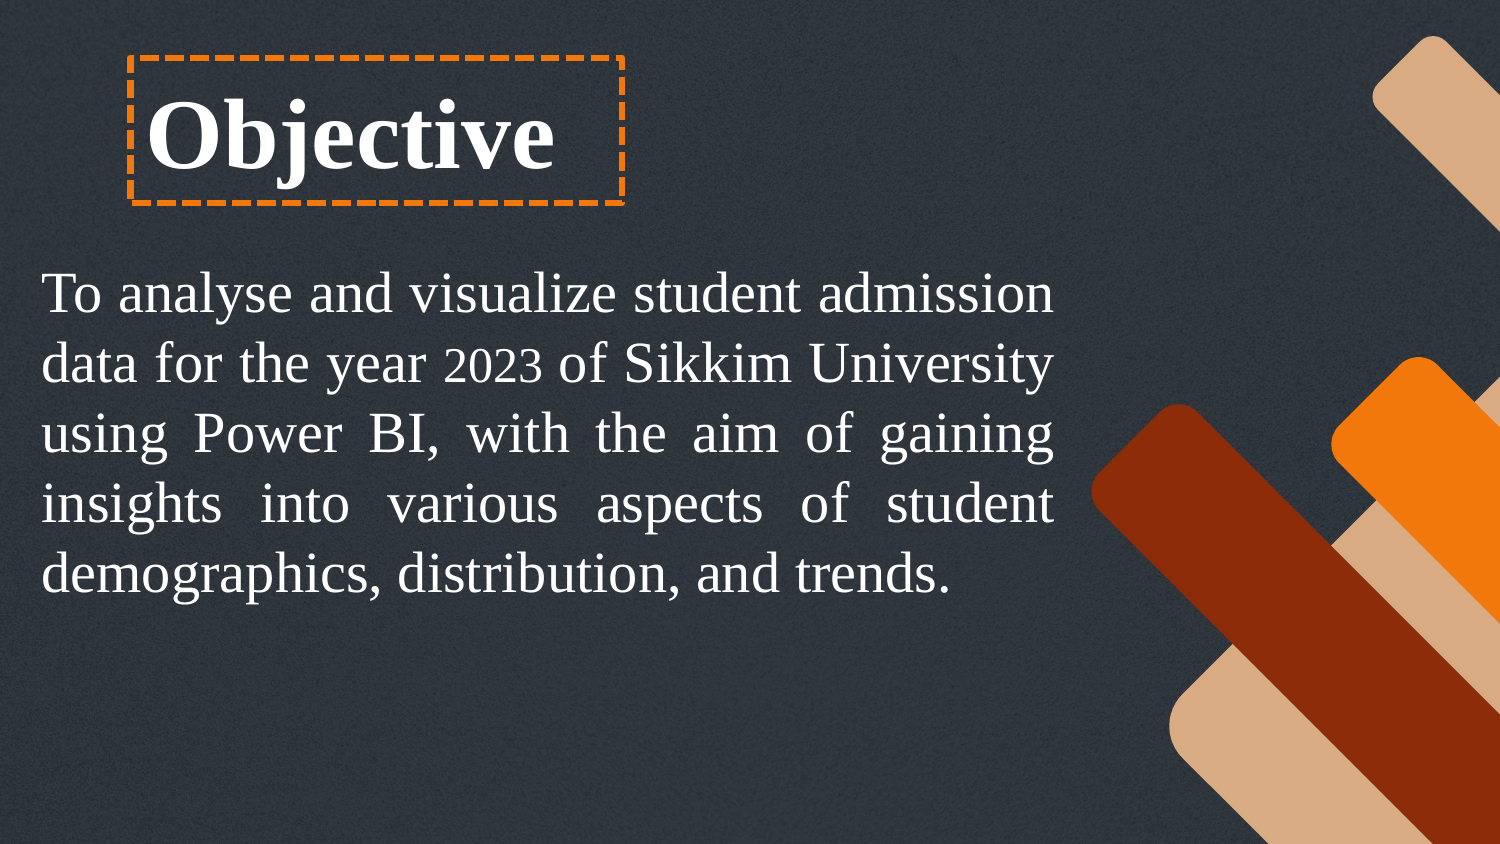

# Objective
To analyse and visualize student admission data for the year 2023 of Sikkim University using Power BI, with the aim of gaining insights into various aspects of student demographics, distribution, and trends.